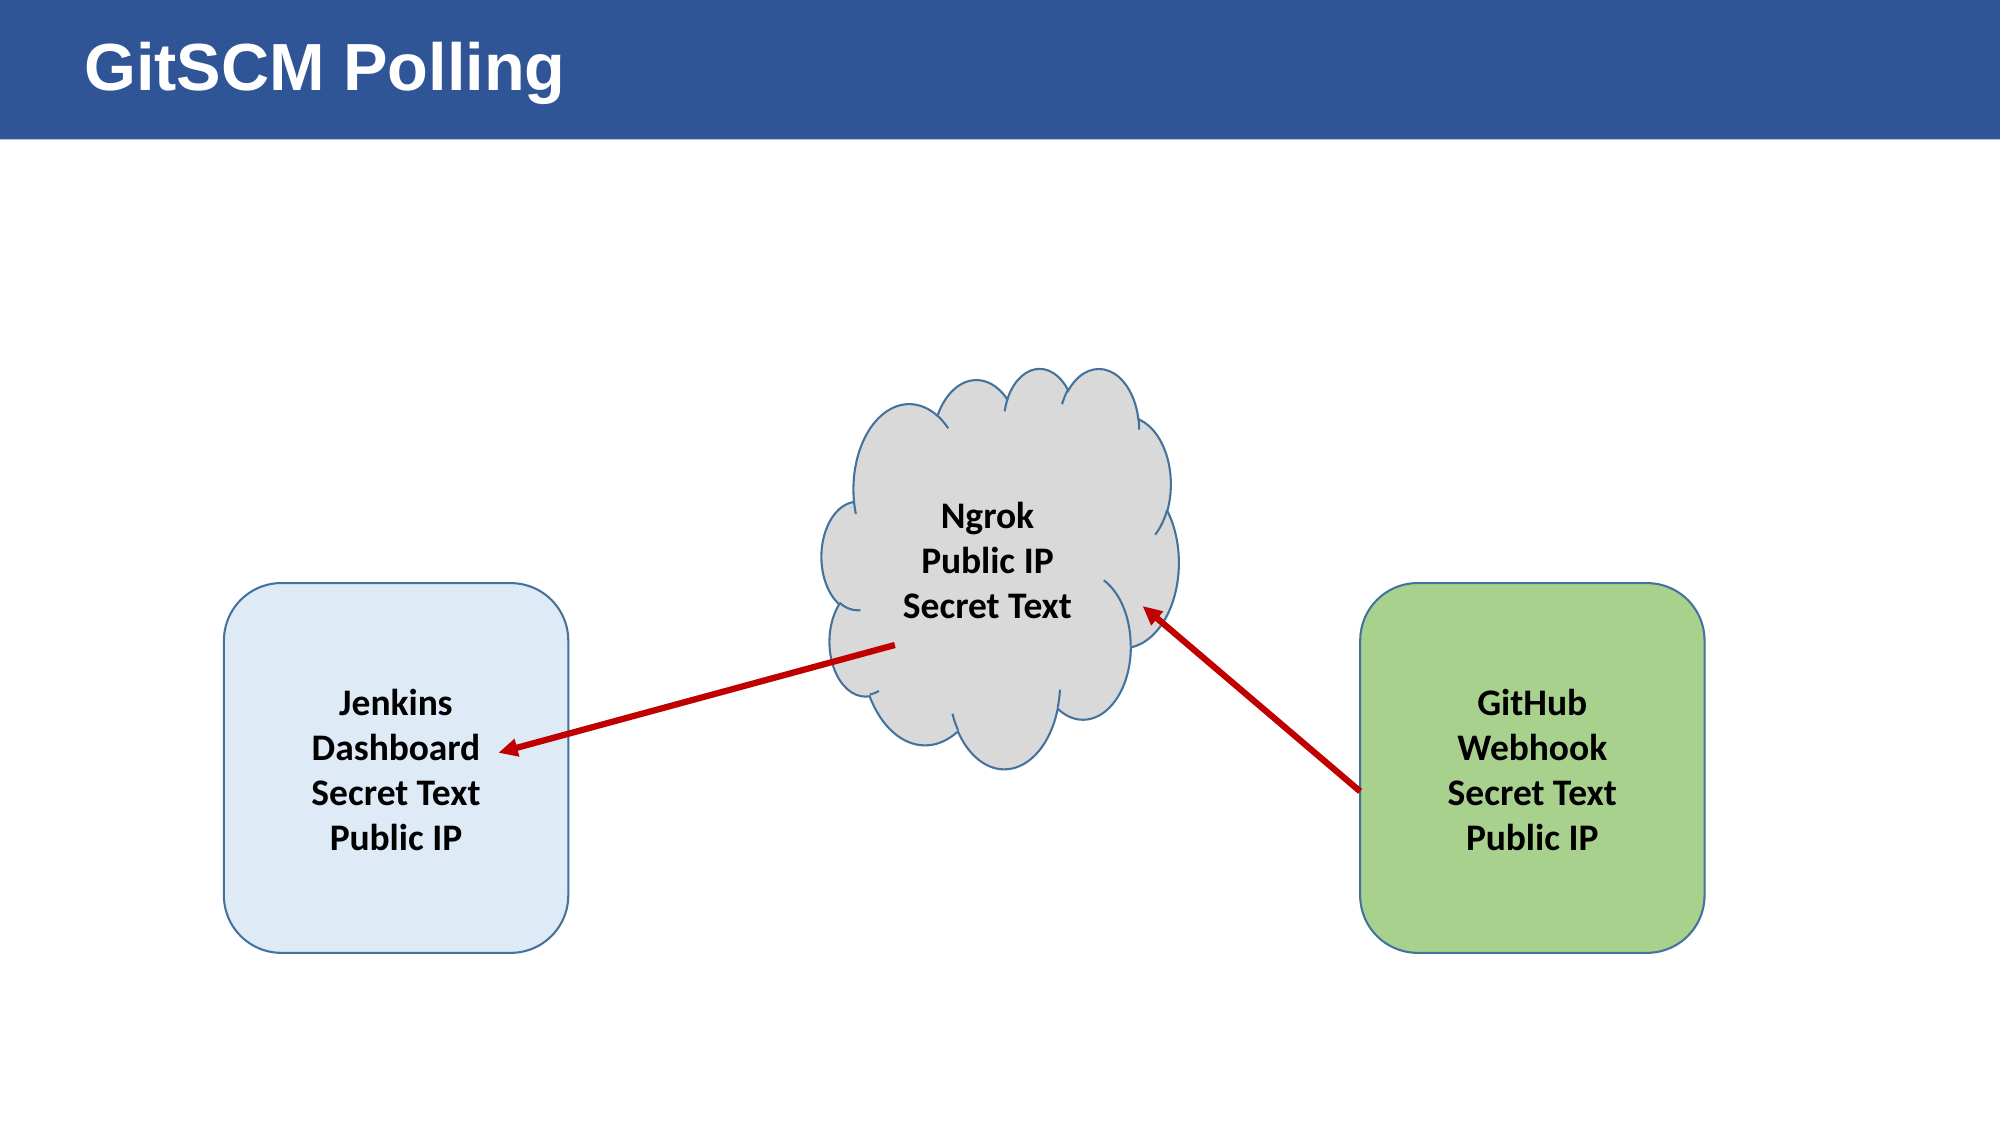

# GitSCM Polling
Ngrok
Public IP
Secret Text
GitHub
Webhook
Secret Text
Public IP
Jenkins Dashboard
Secret Text
Public IP